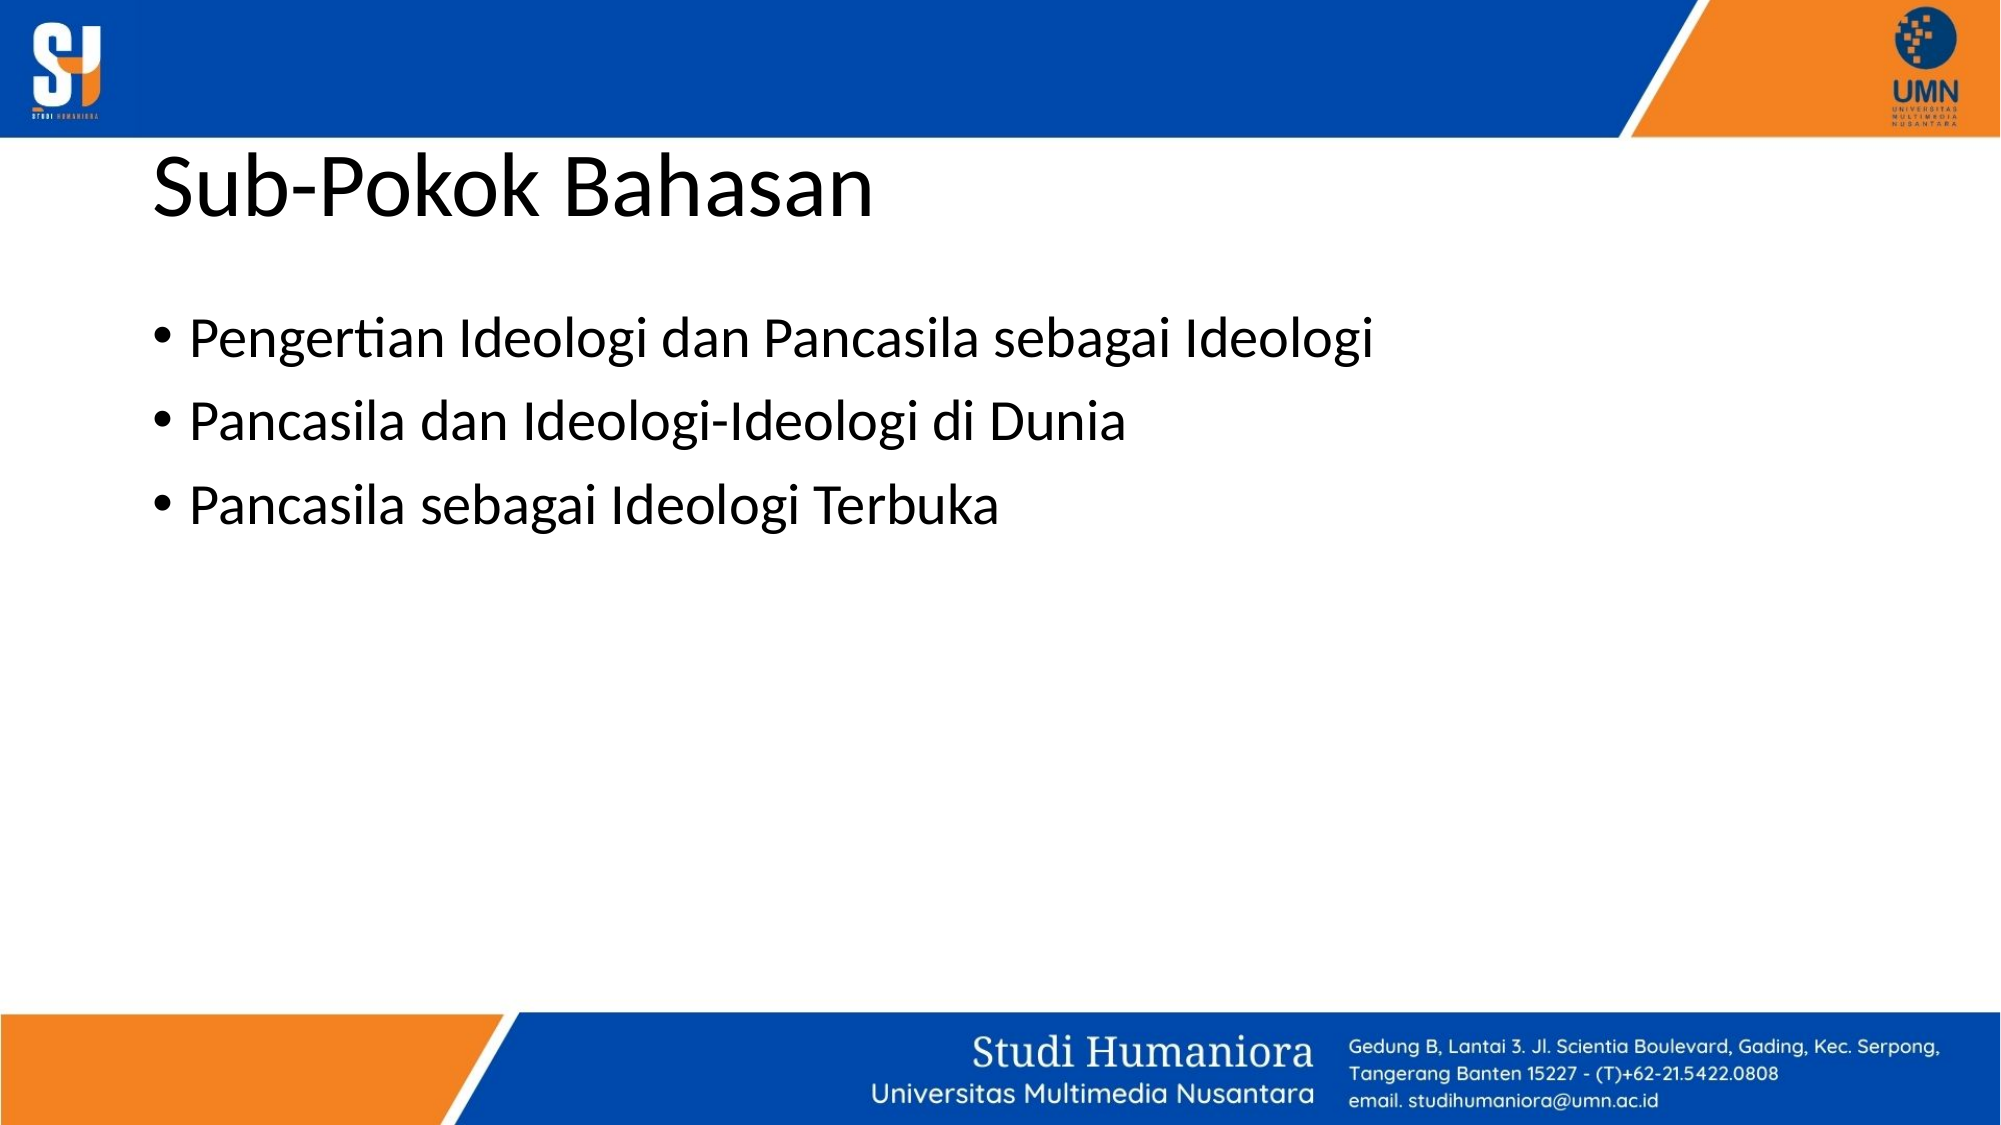

# Sub-Pokok Bahasan
Pengertian Ideologi dan Pancasila sebagai Ideologi
Pancasila dan Ideologi-Ideologi di Dunia
Pancasila sebagai Ideologi Terbuka